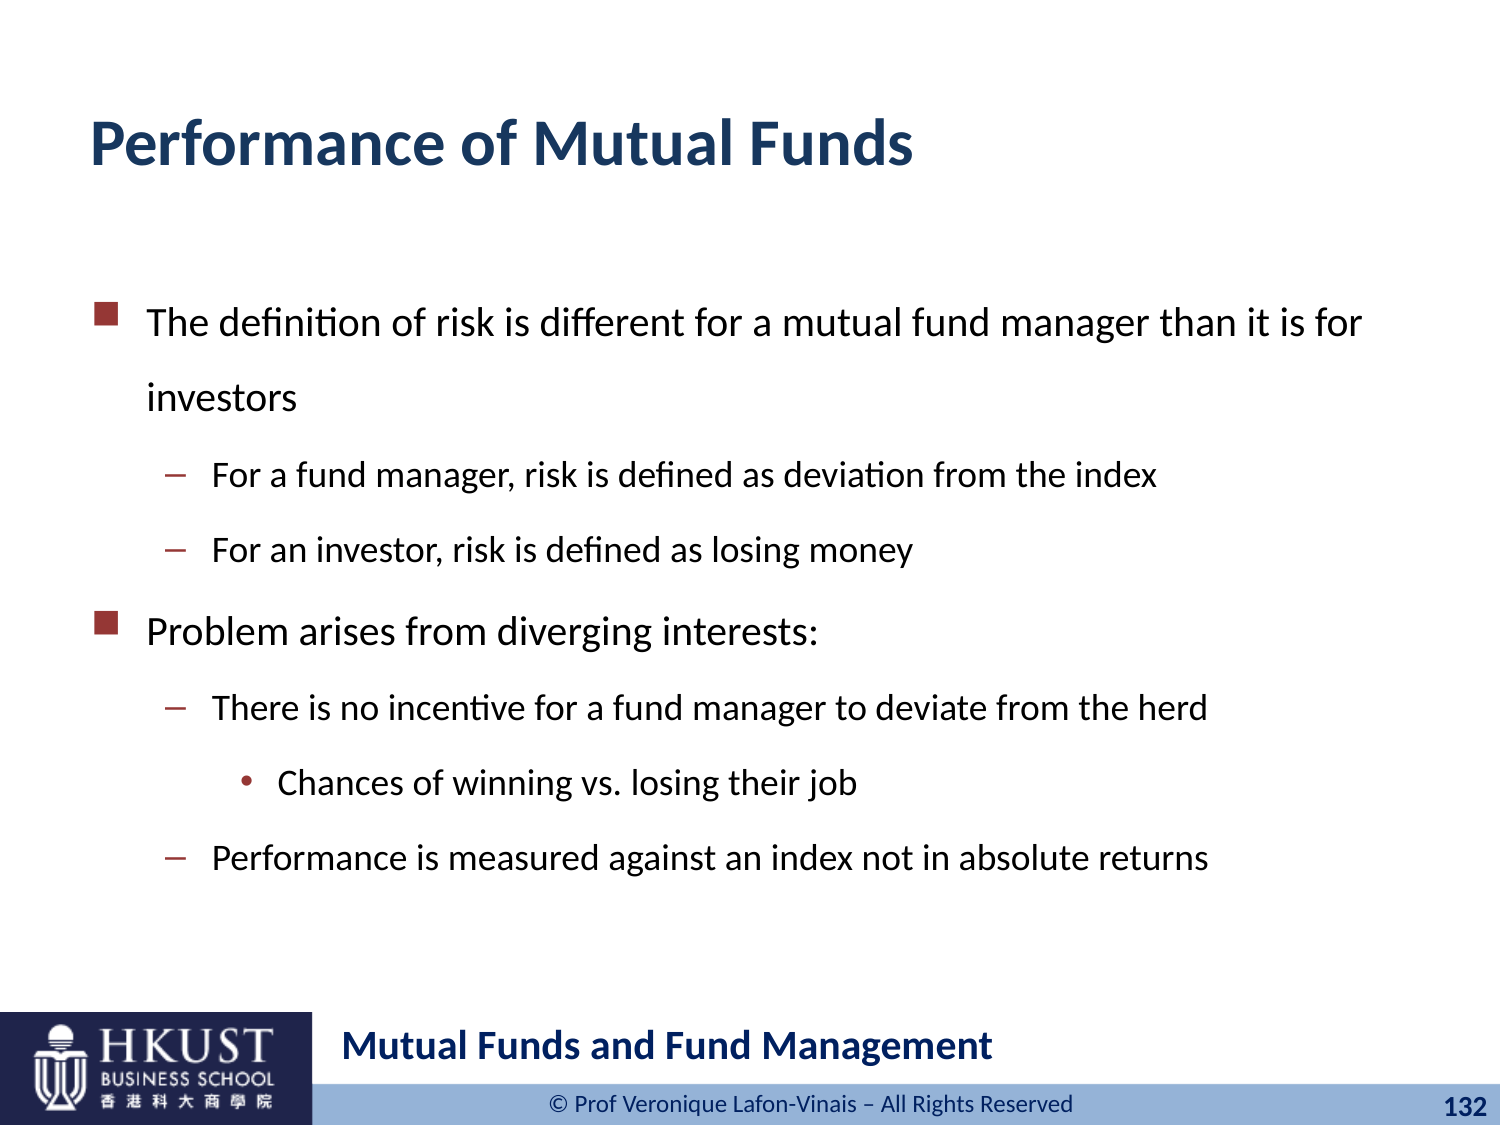

# Performance of Mutual Funds
The definition of risk is different for a mutual fund manager than it is for investors
For a fund manager, risk is defined as deviation from the index
For an investor, risk is defined as losing money
Problem arises from diverging interests:
There is no incentive for a fund manager to deviate from the herd
Chances of winning vs. losing their job
Performance is measured against an index not in absolute returns
Mutual Funds and Fund Management
132